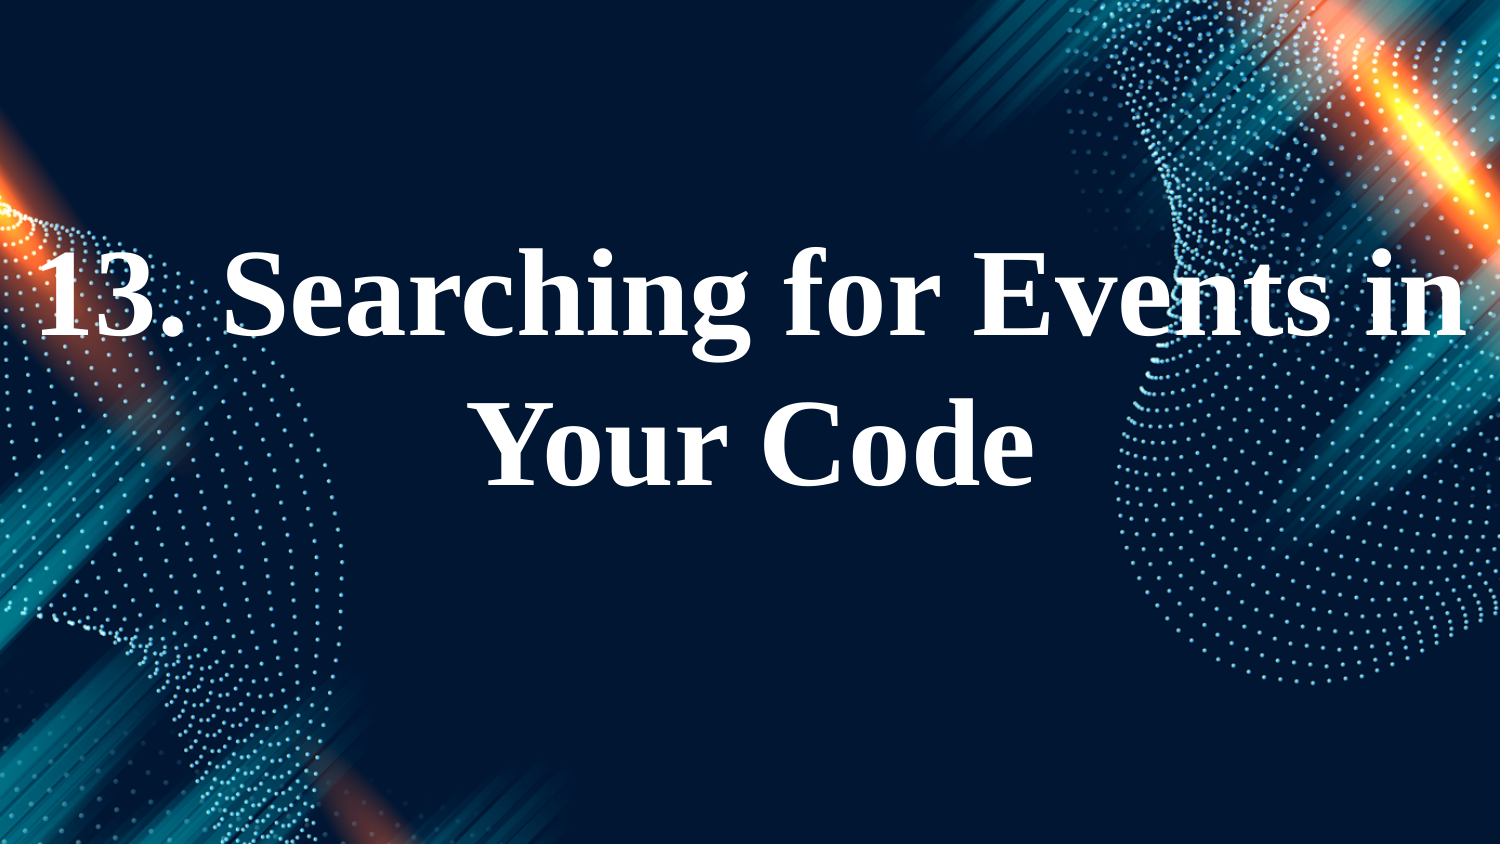

13. Searching for Events in Your Code